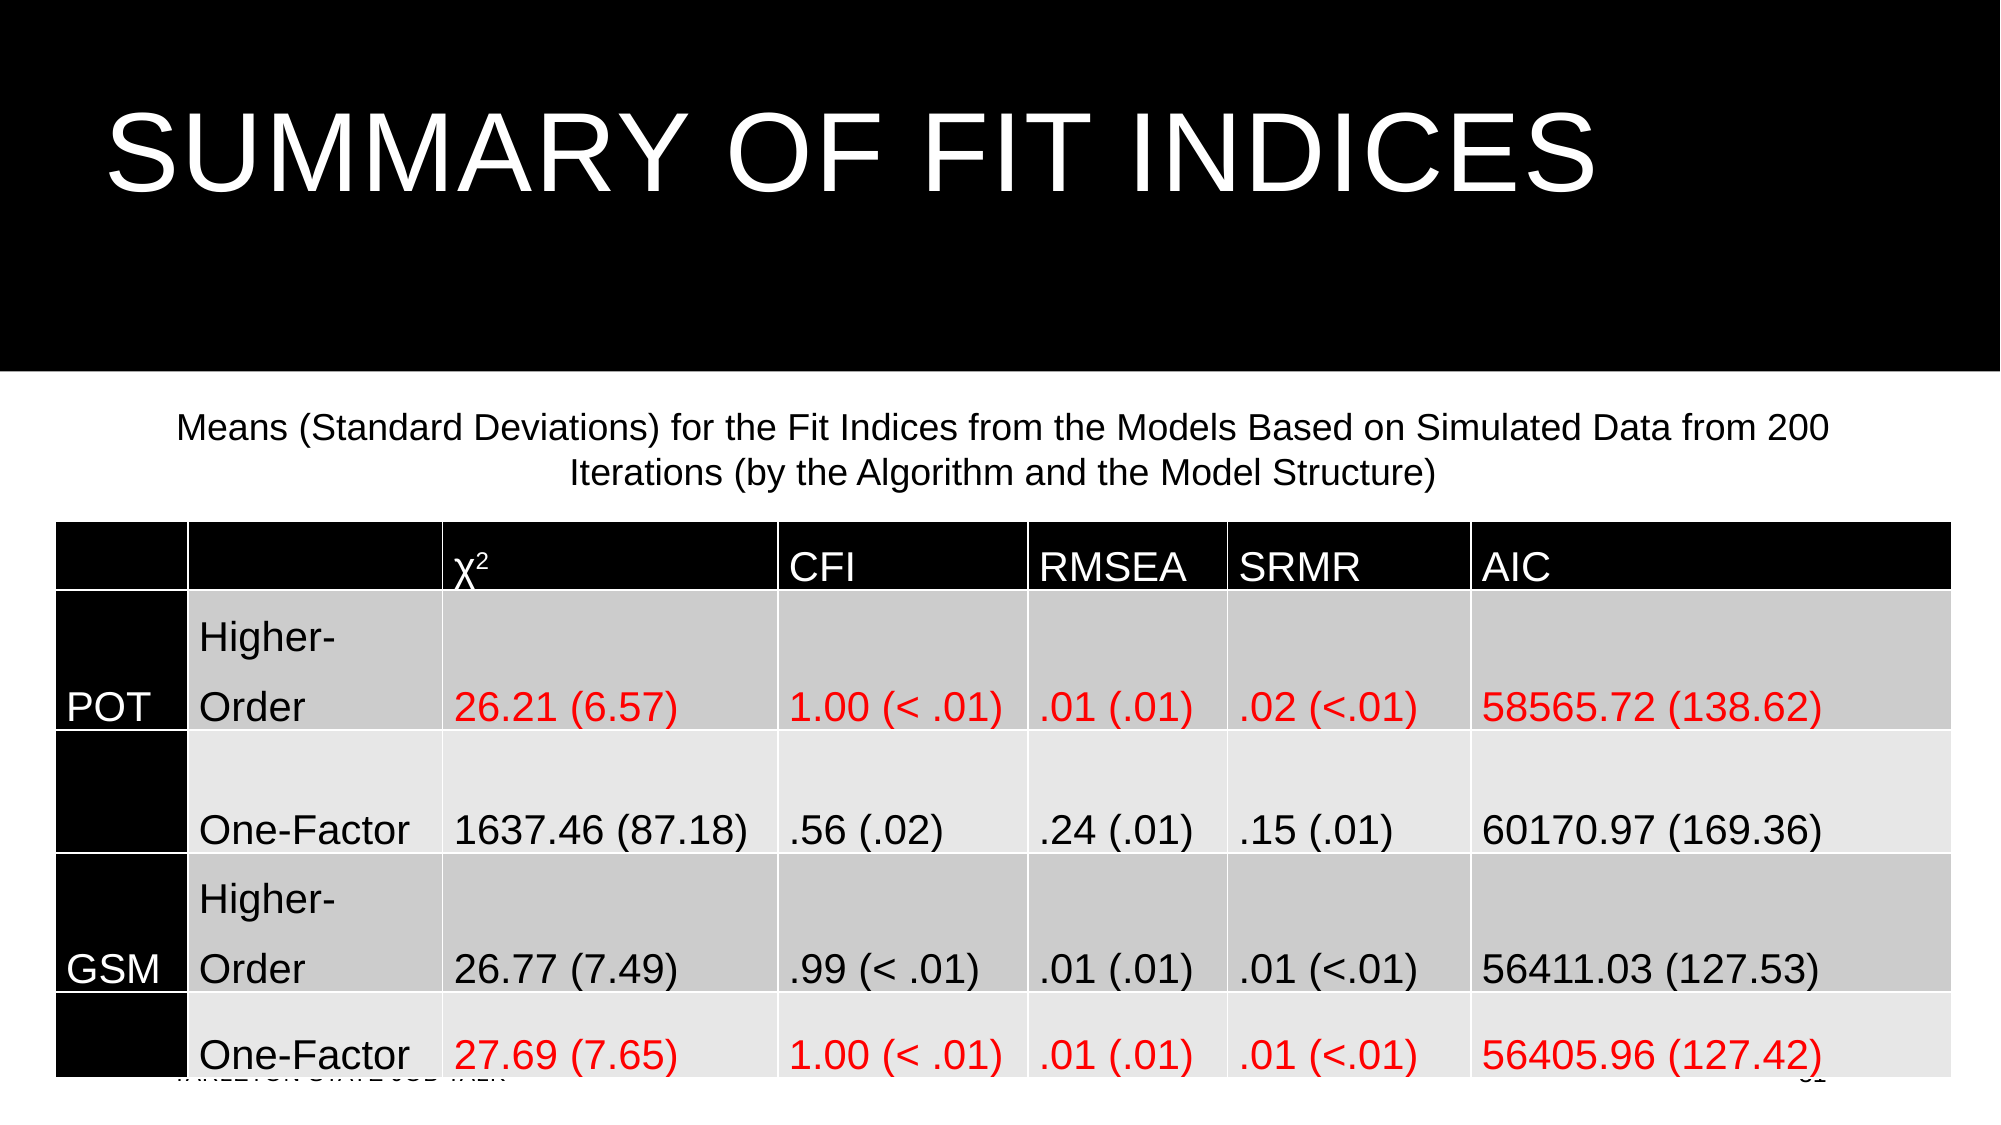

# Summary of Fit Indices
Means (Standard Deviations) for the Fit Indices from the Models Based on Simulated Data from 200 Iterations (by the Algorithm and the Model Structure)
|  |  | χ2 | CFI | RMSEA | SRMR | AIC |
| --- | --- | --- | --- | --- | --- | --- |
| POT | Higher-Order | 26.21 (6.57) | 1.00 (< .01) | .01 (.01) | .02 (<.01) | 58565.72 (138.62) |
|  | One-Factor | 1637.46 (87.18) | .56 (.02) | .24 (.01) | .15 (.01) | 60170.97 (169.36) |
| GSM | Higher-Order | 26.77 (7.49) | .99 (< .01) | .01 (.01) | .01 (<.01) | 56411.03 (127.53) |
|  | One-Factor | 27.69 (7.65) | 1.00 (< .01) | .01 (.01) | .01 (<.01) | 56405.96 (127.42) |
Tarleton State Job Talk
31